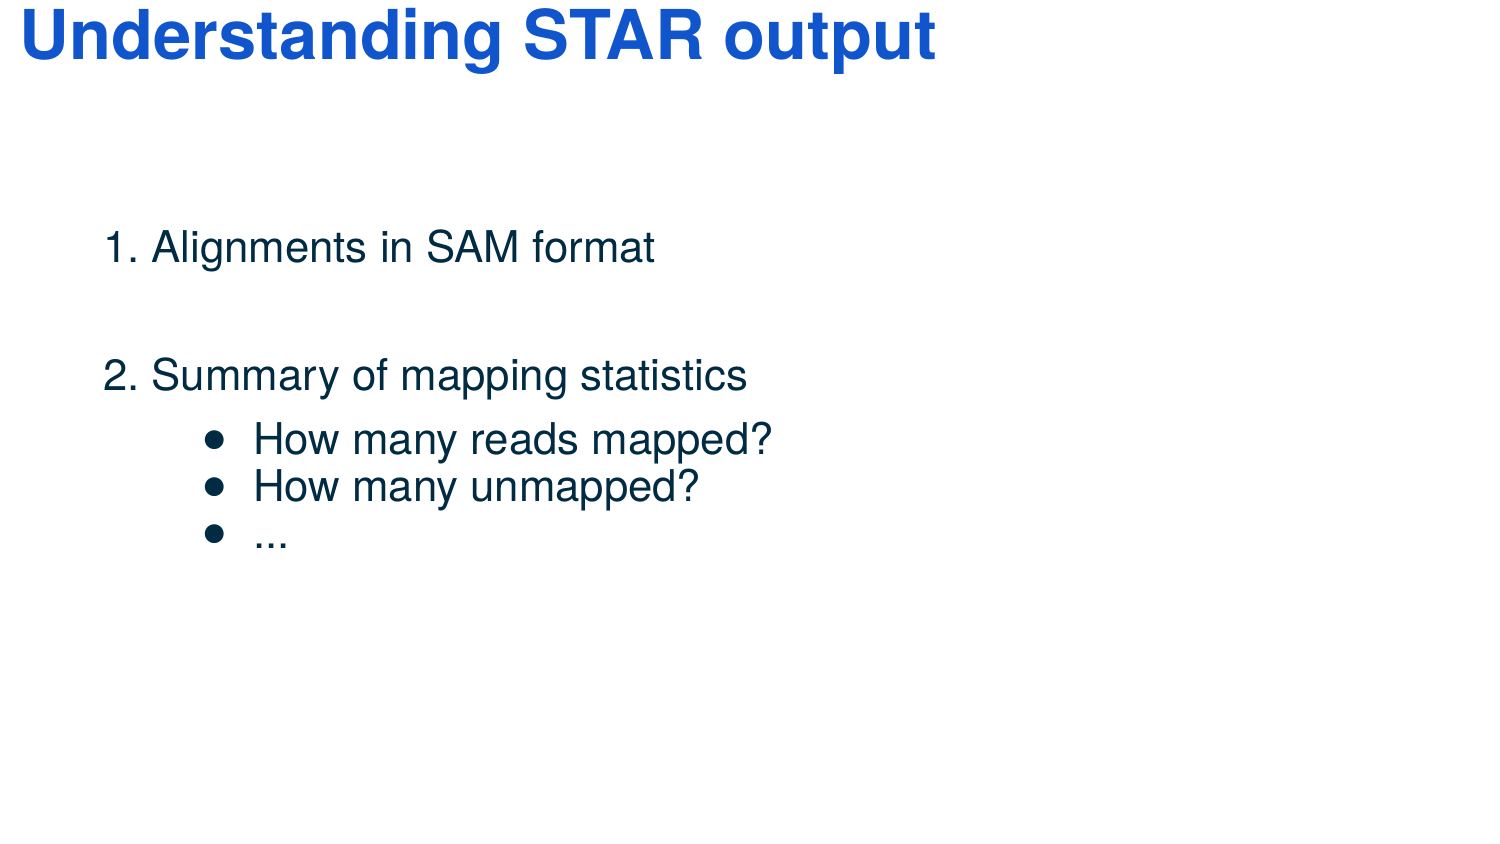

# Understanding STAR output
1. Alignments in SAM format

2. Summary of mapping statistics
How many reads mapped?
How many unmapped?
...